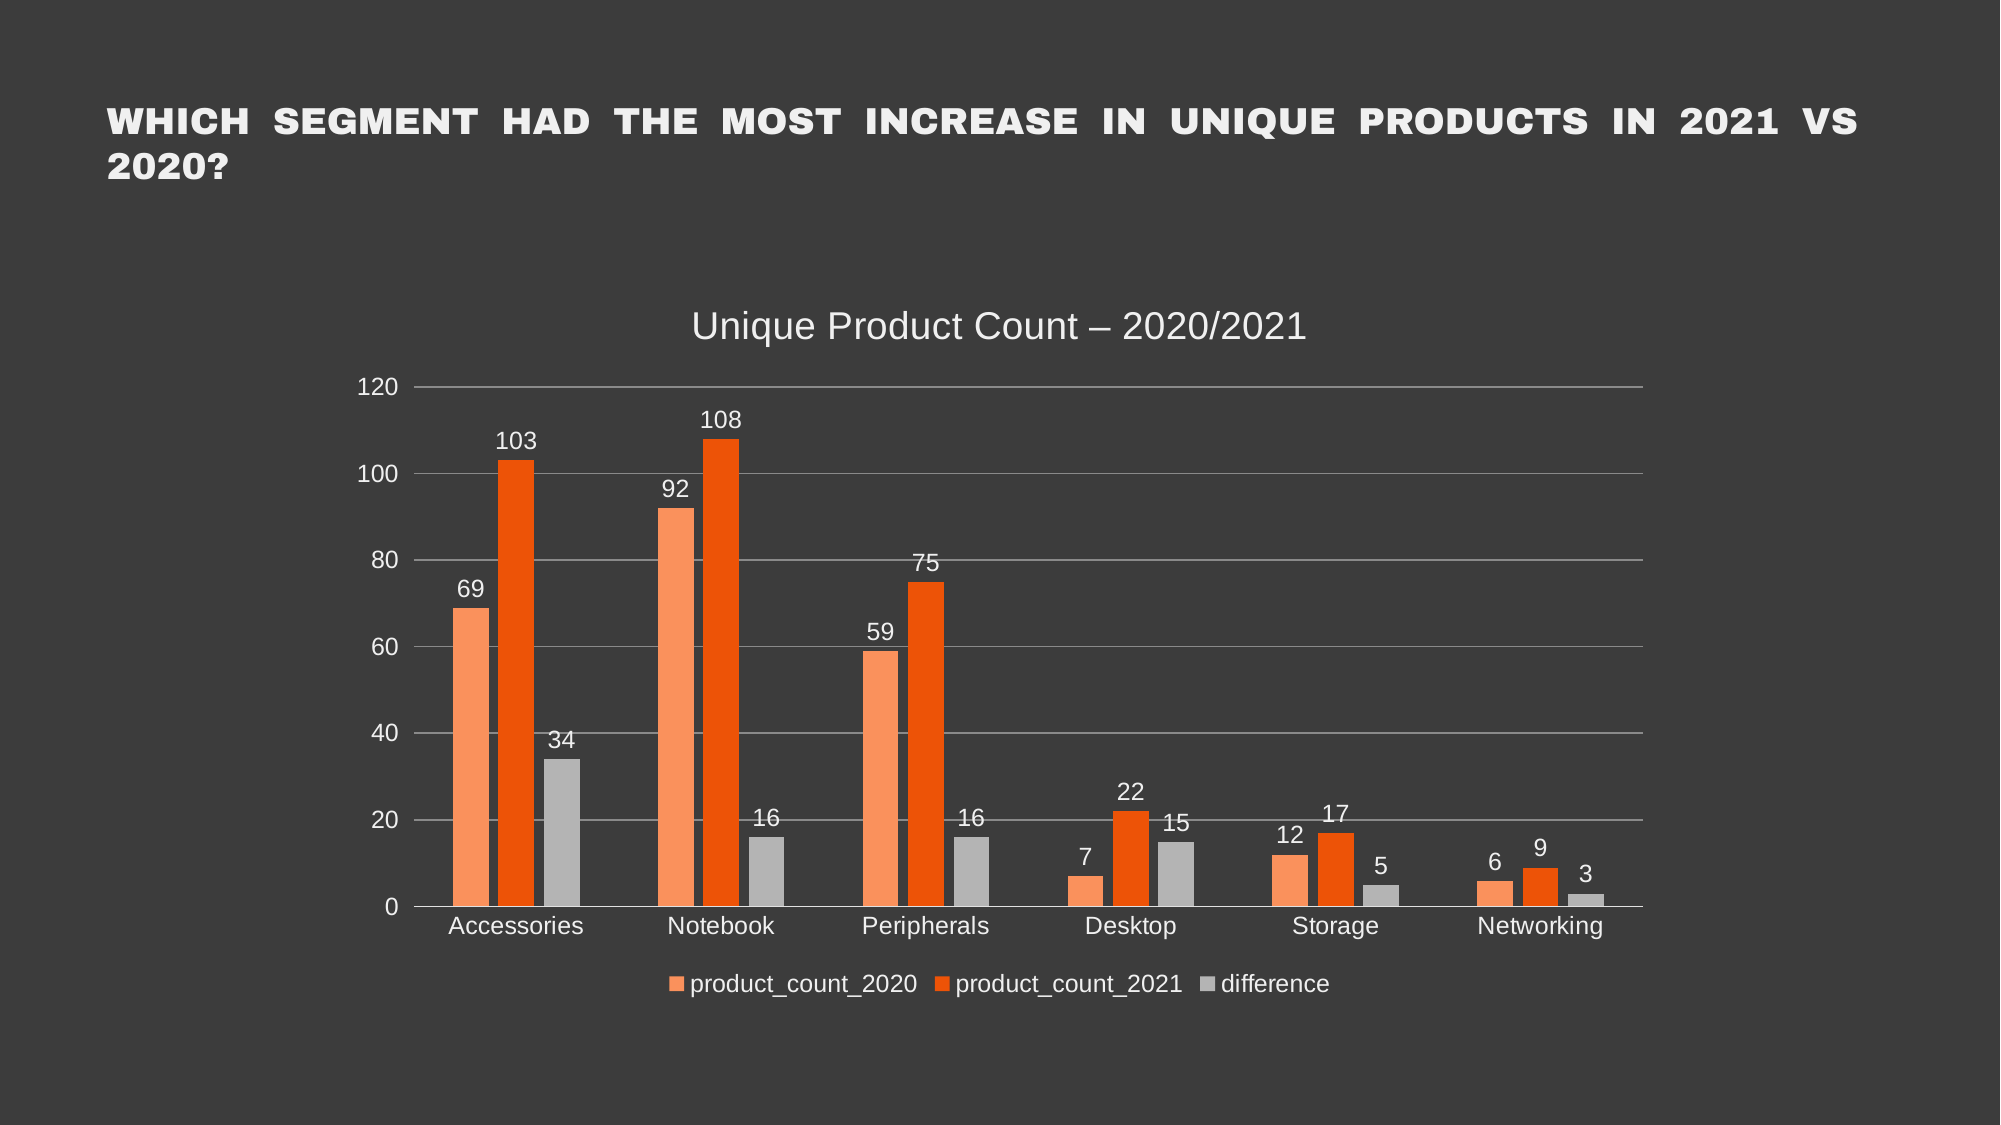

Which segment had the most increase in unique products in 2021 vs 2020?

### Chart: Unique Product Count – 2020/2021

| Category | product_count_2020 | product_count_2021 | difference |
|---|---|---|---|
| Accessories | 69.0 | 103.0 | 34.0 |
| Notebook | 92.0 | 108.0 | 16.0 |
| Peripherals | 59.0 | 75.0 | 16.0 |
| Desktop | 7.0 | 22.0 | 15.0 |
| Storage | 12.0 | 17.0 | 5.0 |
| Networking | 6.0 | 9.0 | 3.0 |